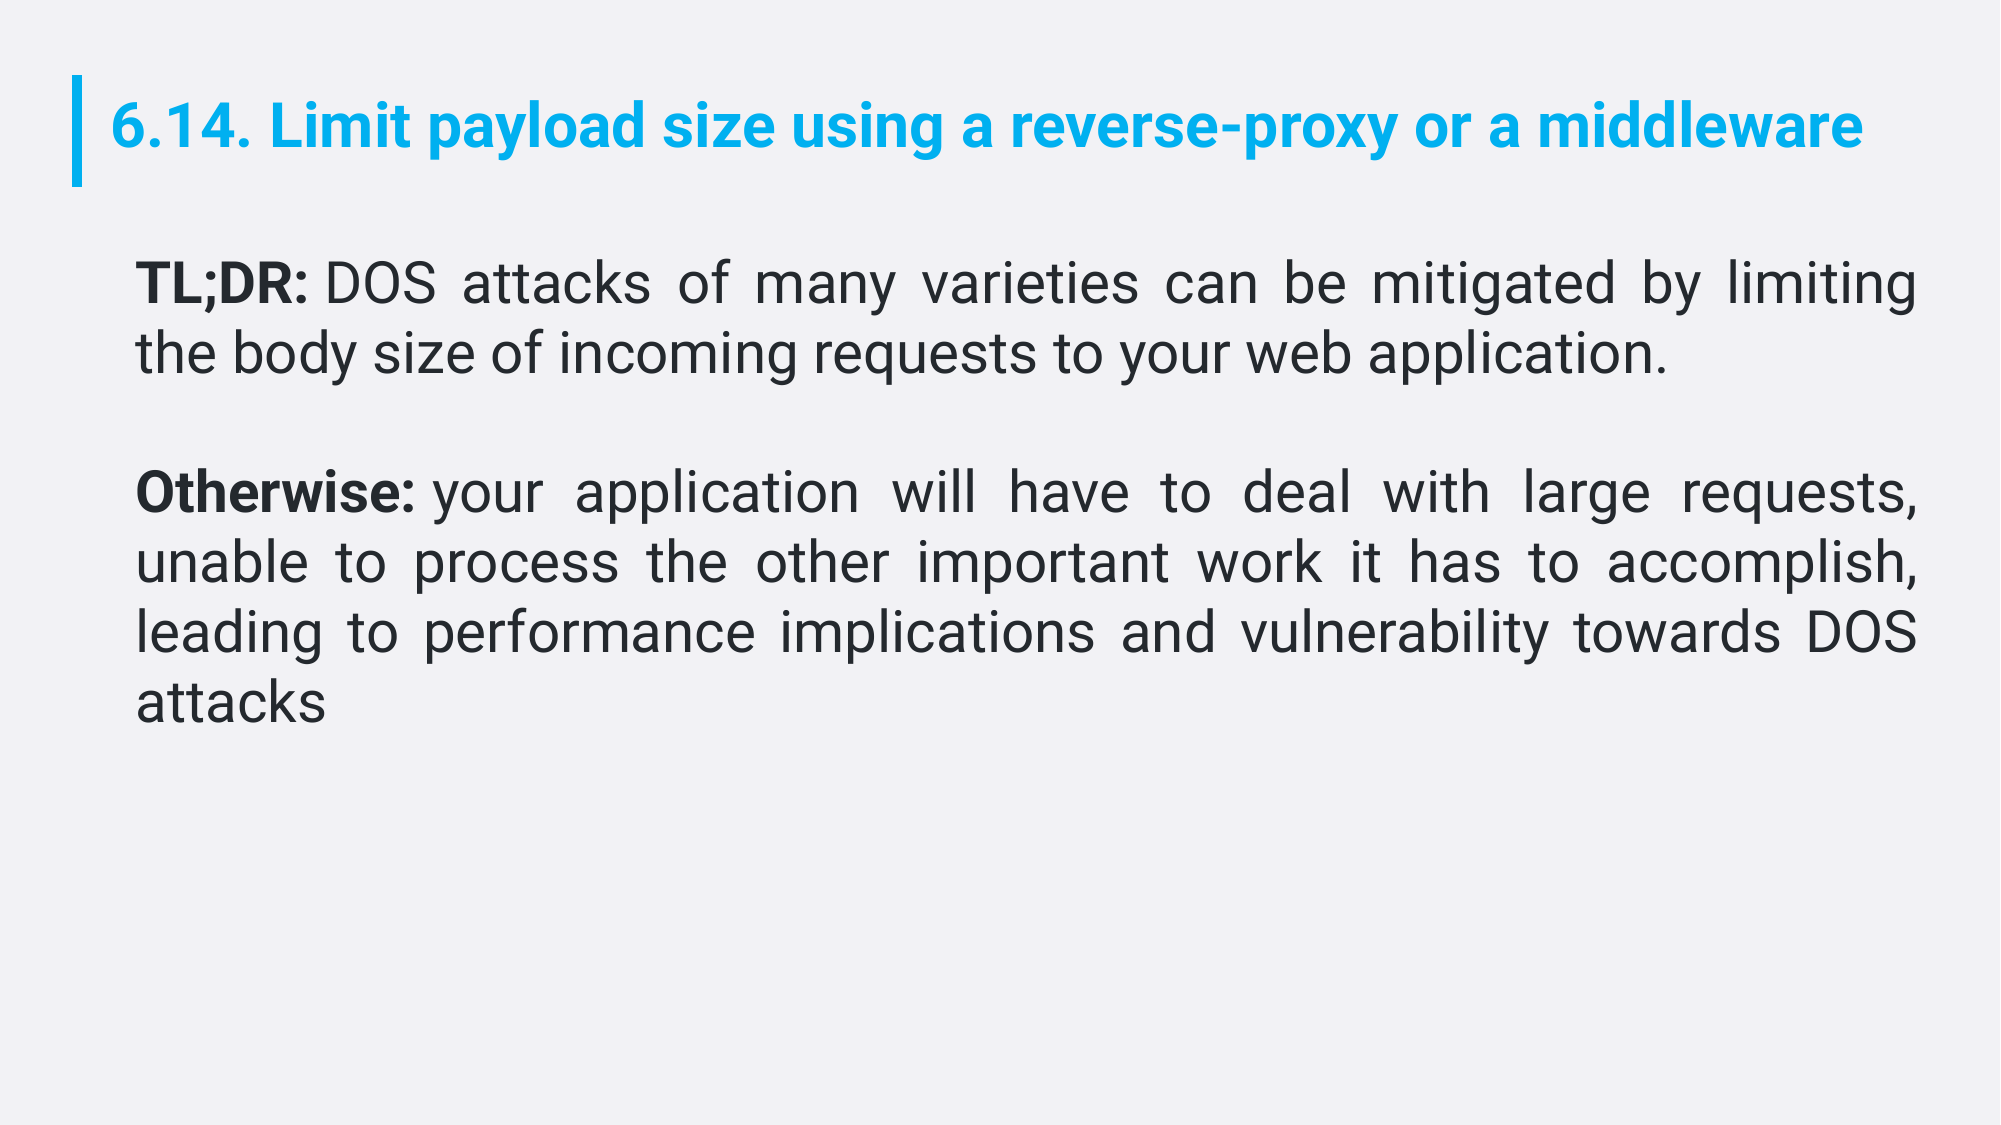

# 6.14. Limit payload size using a reverse-proxy or a middleware
TL;DR: DOS attacks of many varieties can be mitigated by limiting the body size of incoming requests to your web application.

Otherwise: your application will have to deal with large requests, unable to process the other important work it has to accomplish, leading to performance implications and vulnerability towards DOS attacks